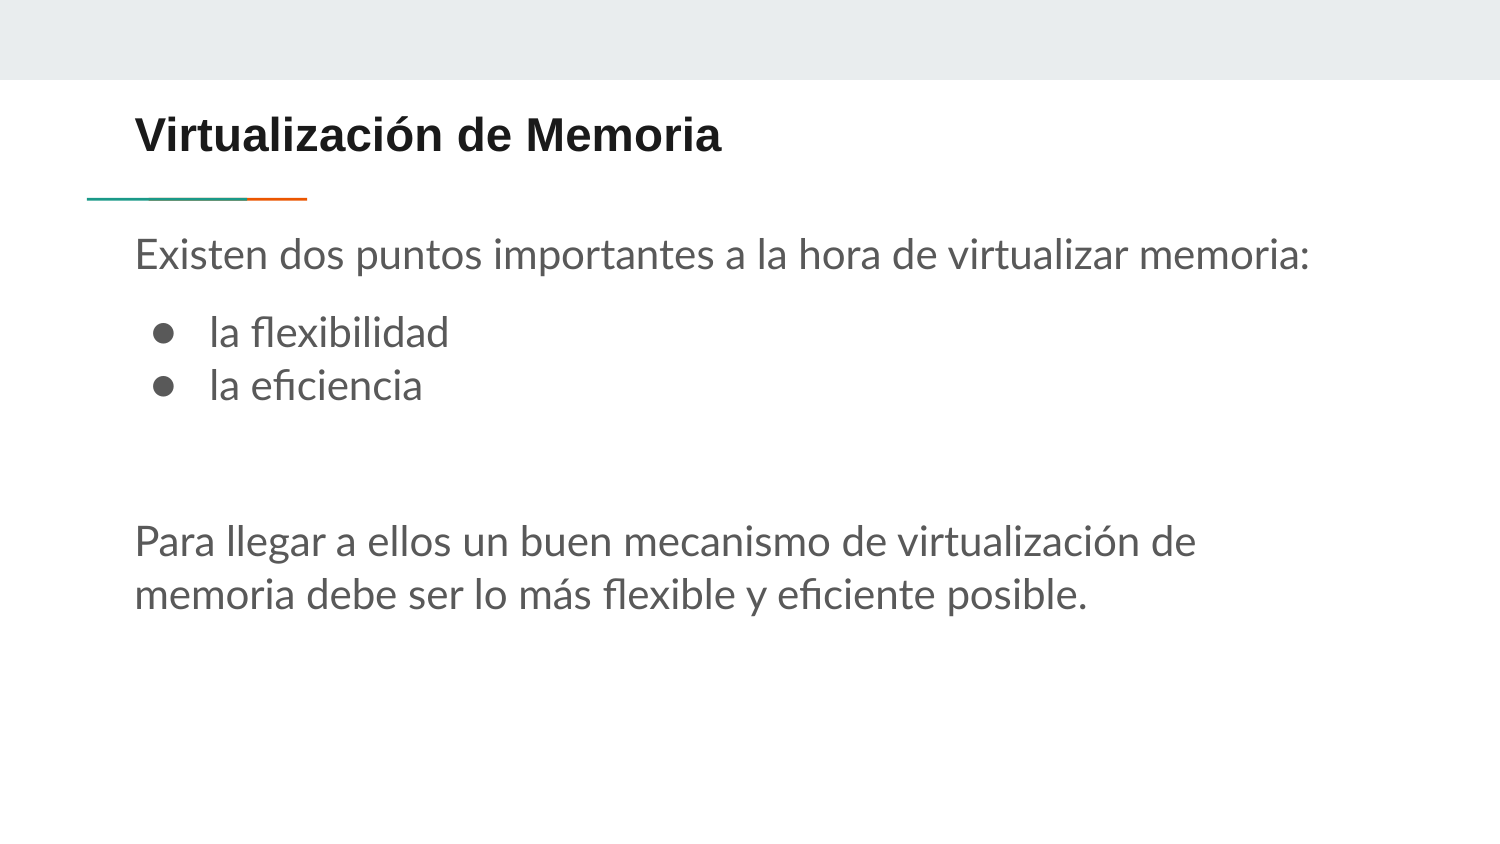

# Virtualización de Memoria
Existen dos puntos importantes a la hora de virtualizar memoria:
la flexibilidad
la eficiencia

Para llegar a ellos un buen mecanismo de virtualización de memoria debe ser lo más flexible y eficiente posible.